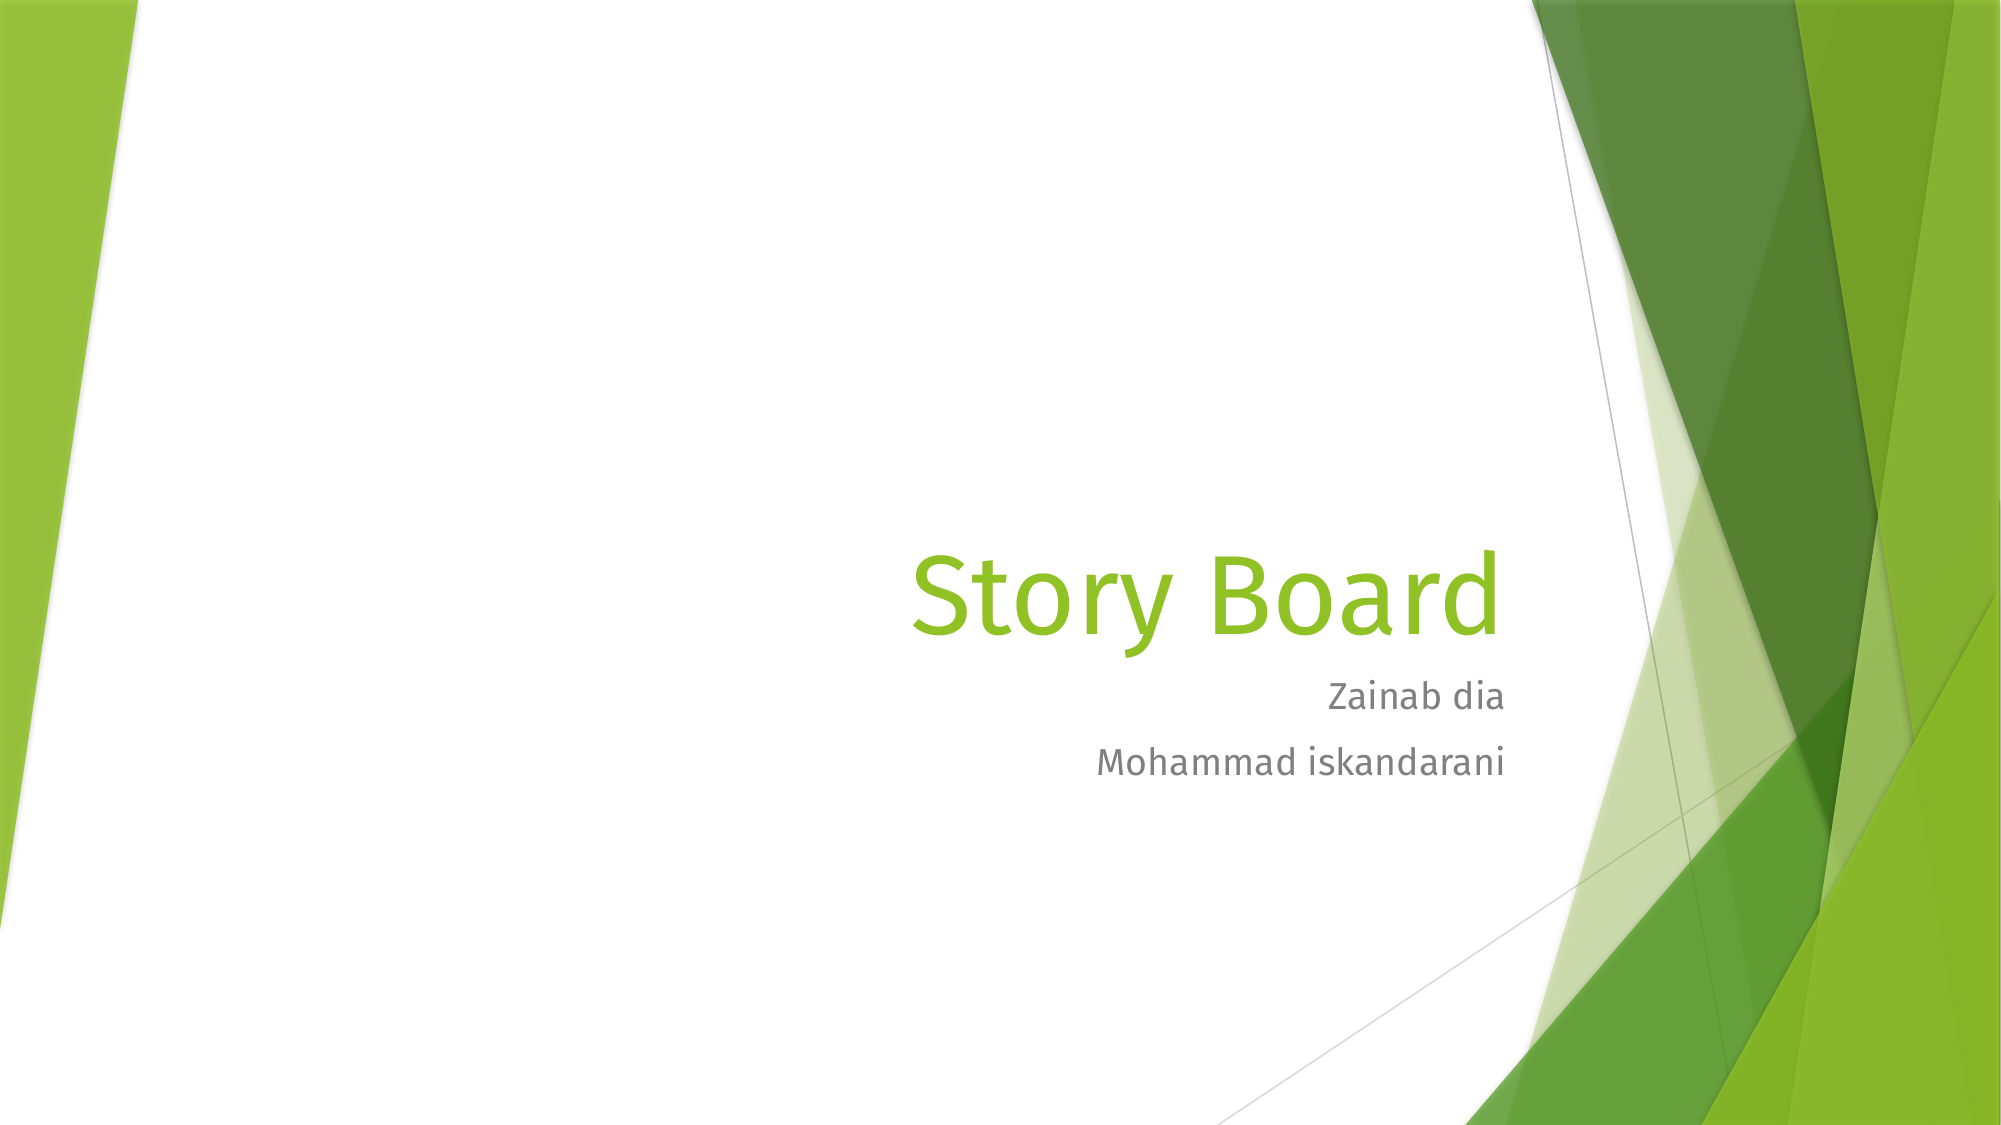

# Story Board
Zainab dia
Mohammad iskandarani